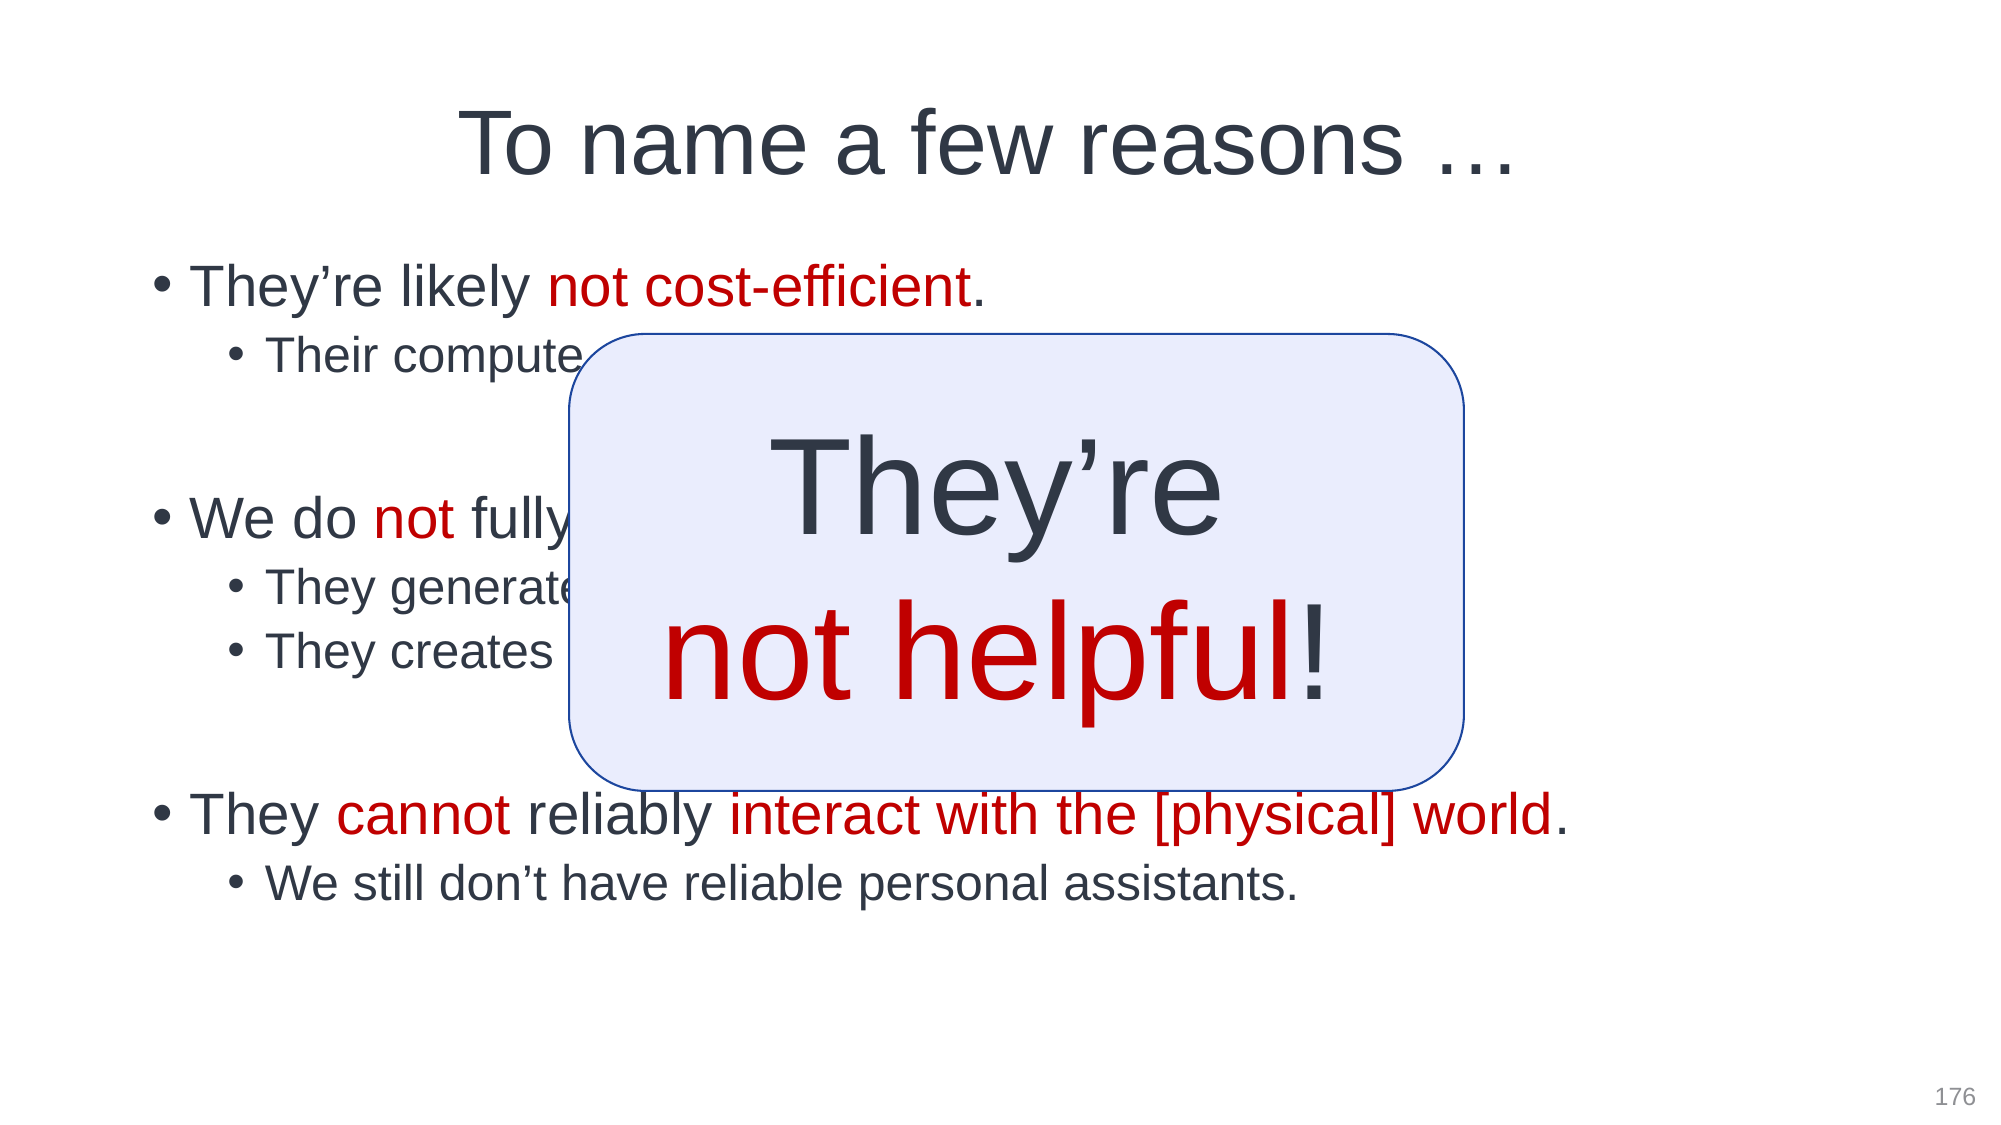

# To name a few reasons …
They’re likely not cost-efficient.
Their compute cost, human annotation cost, etc.

We do not fully understand their failure modes.
They generate fabricated statements.
They creates concerns about their safe deployment.

They cannot reliably interact with the [physical] world.
We still don’t have reliable personal assistants.
They’re
not helpful!
176